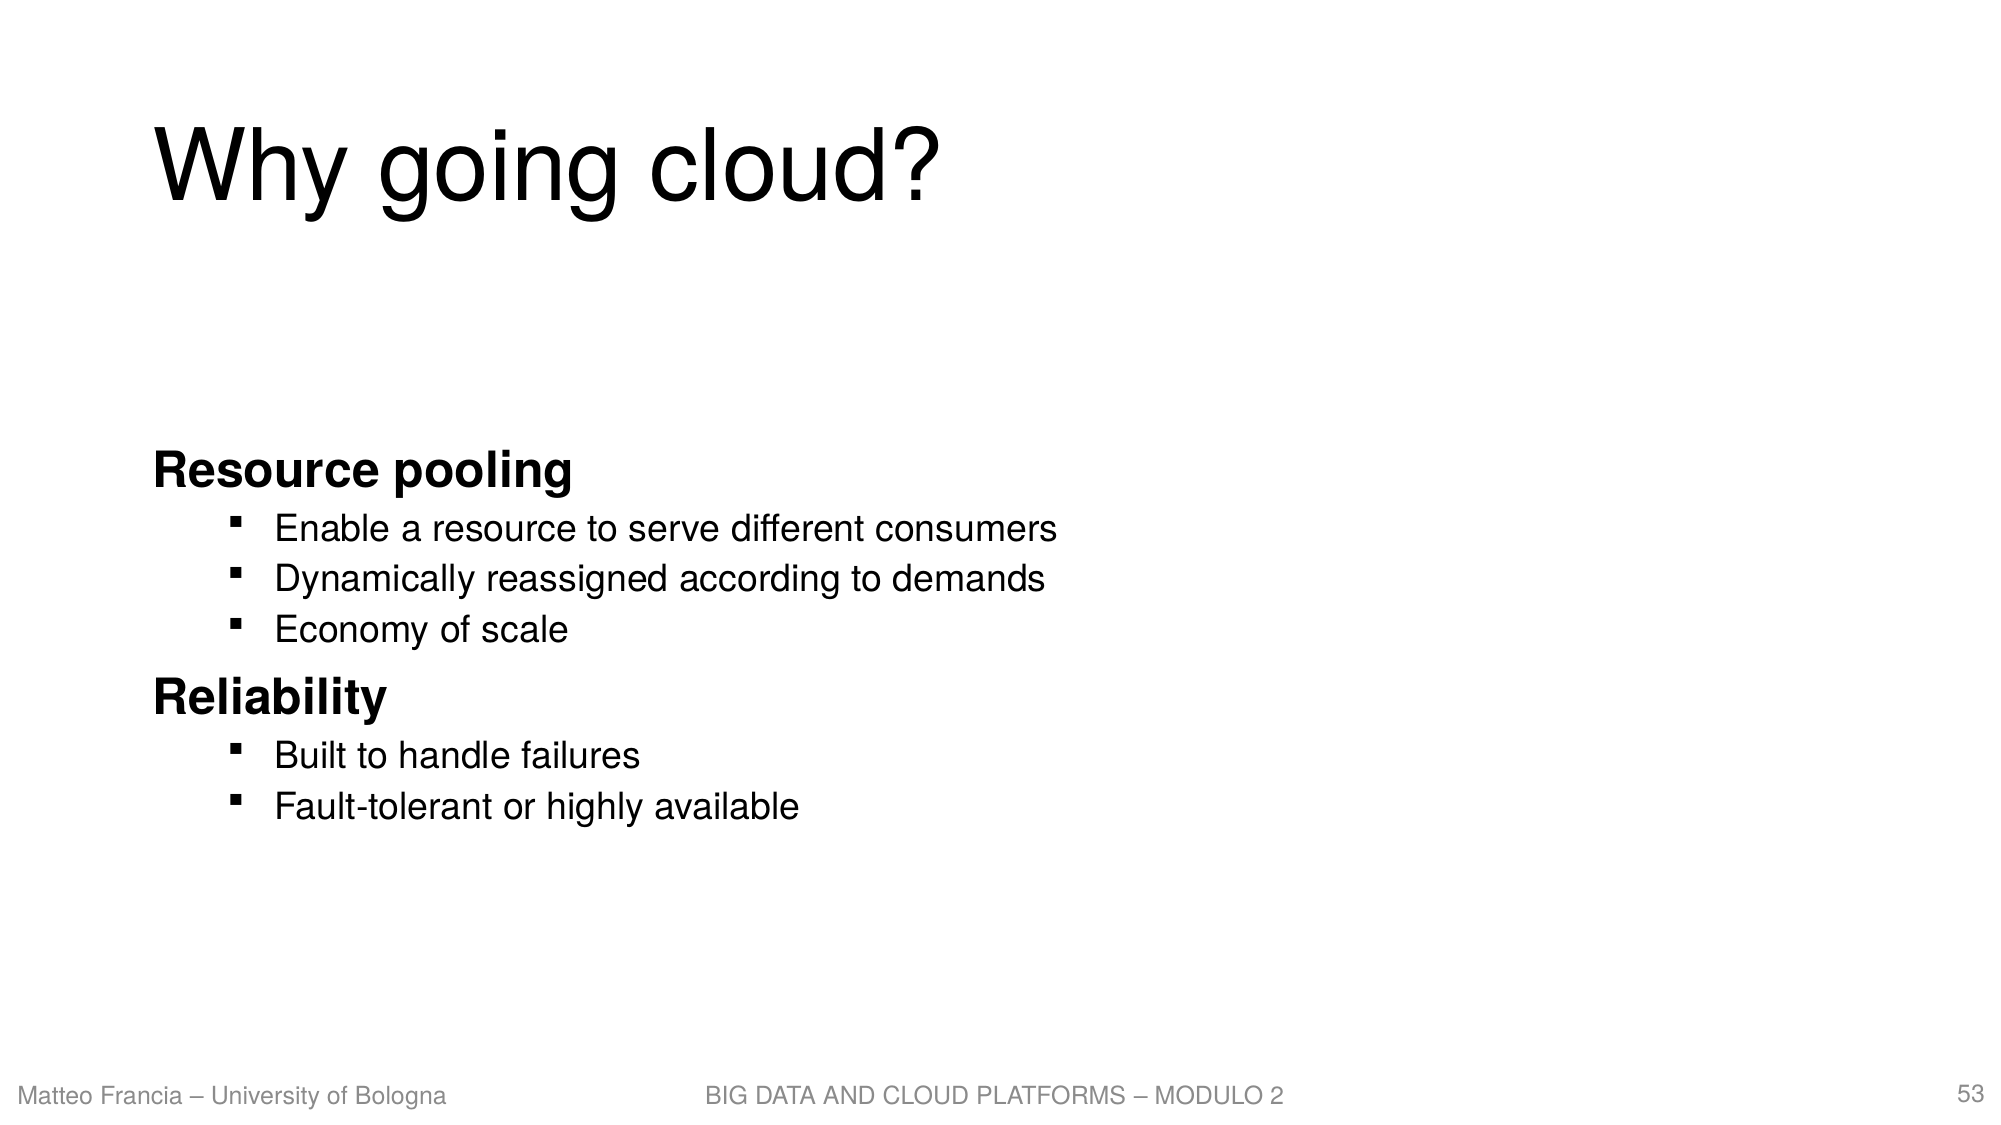

# Why going cloud?
Resource pooling
Enable a resource to serve different consumers
Dynamically reassigned according to demands
Economy of scale
Reliability
Built to handle failures
Fault-tolerant or highly available
53
Matteo Francia – University of Bologna